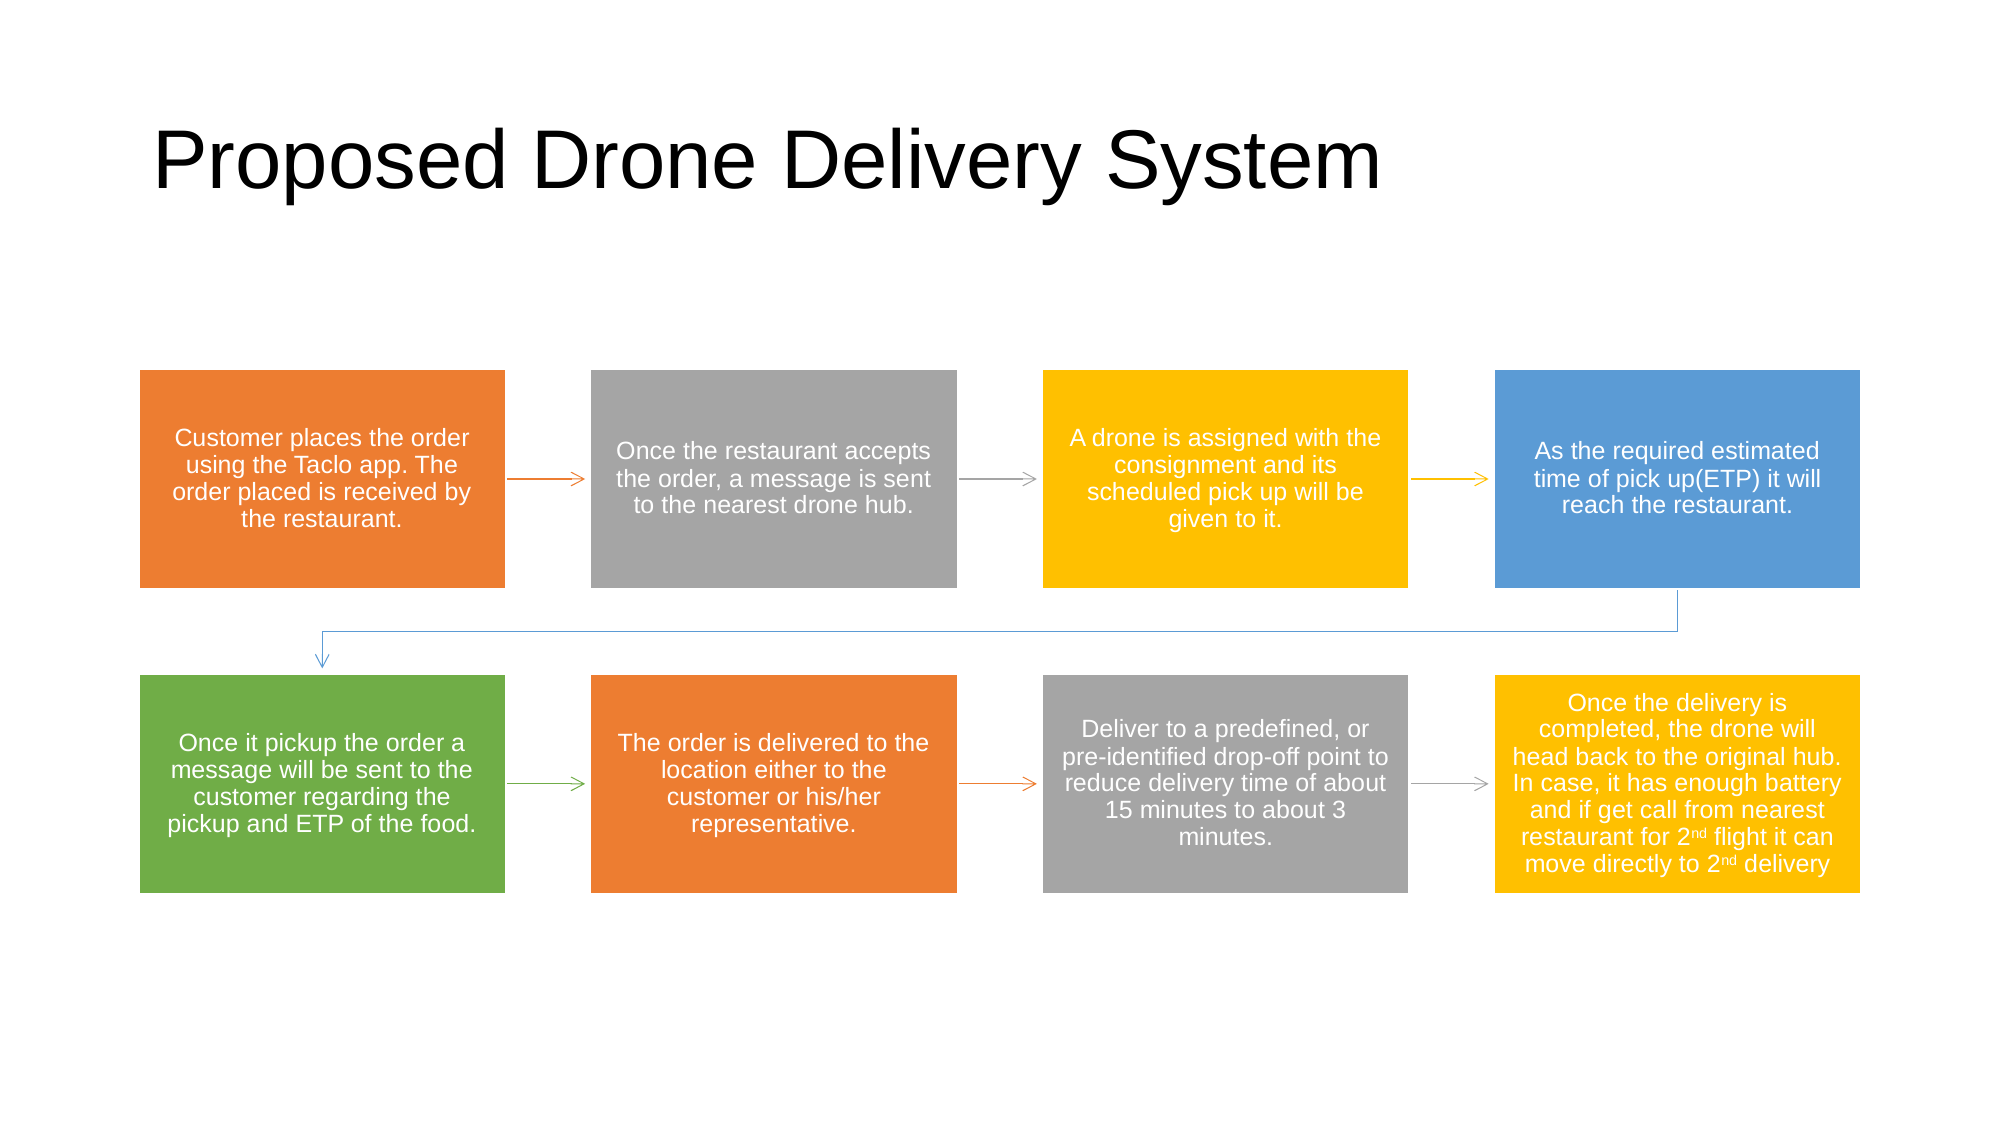

# Proposed Drone Delivery System

Customer places the order using the Taclo app. The order placed is received by the restaurant.

Once the restaurant accepts the order, a message is sent to the nearest drone hub.

A drone is assigned with the consignment and its scheduled pick up will be given to it.

As the required estimated time of pick up(ETP) it will reach the restaurant.

Once it pickup the order a message will be sent to the customer regarding the pickup and ETP of the food.

The order is delivered to the location either to the customer or his/her representative.

Deliver to a predefined, or pre-identified drop-off point to reduce delivery time of about 15 minutes to about 3 minutes.
Once the delivery is completed, the drone will head back to the original hub. In case, it has enough battery and if get call from nearest restaurant for 2nd flight it can move directly to 2nd delivery